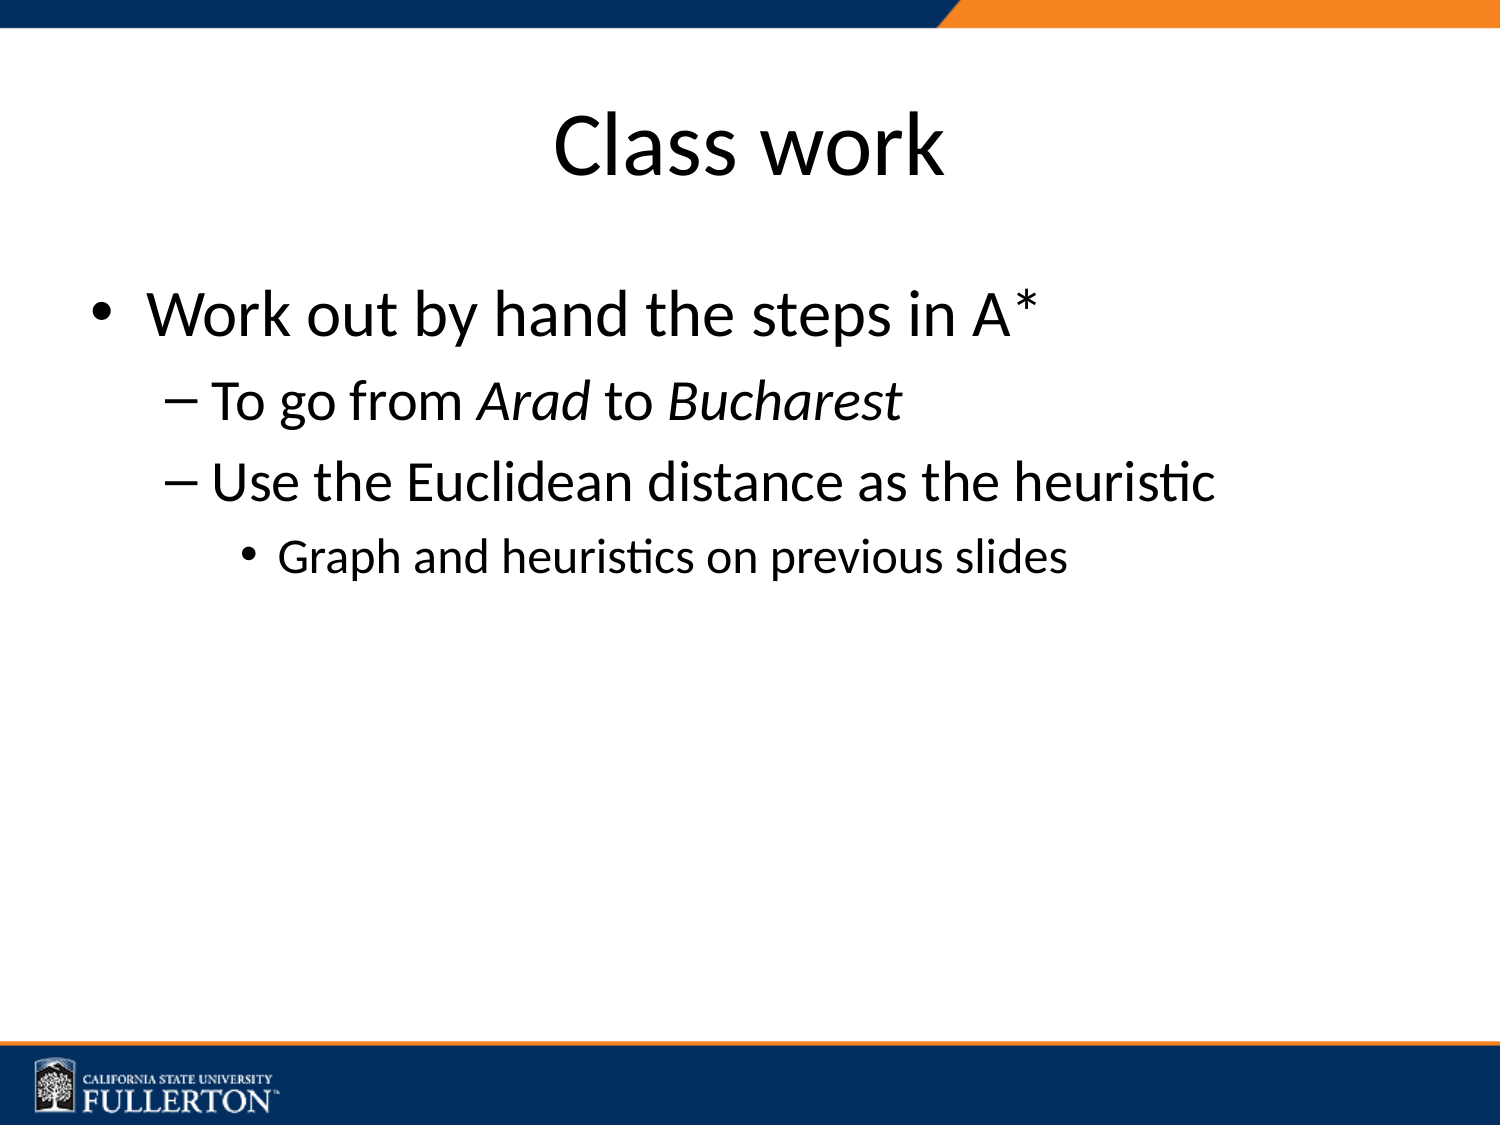

# Class work
Work out by hand the steps in A*
To go from Arad to Bucharest
Use the Euclidean distance as the heuristic
Graph and heuristics on previous slides